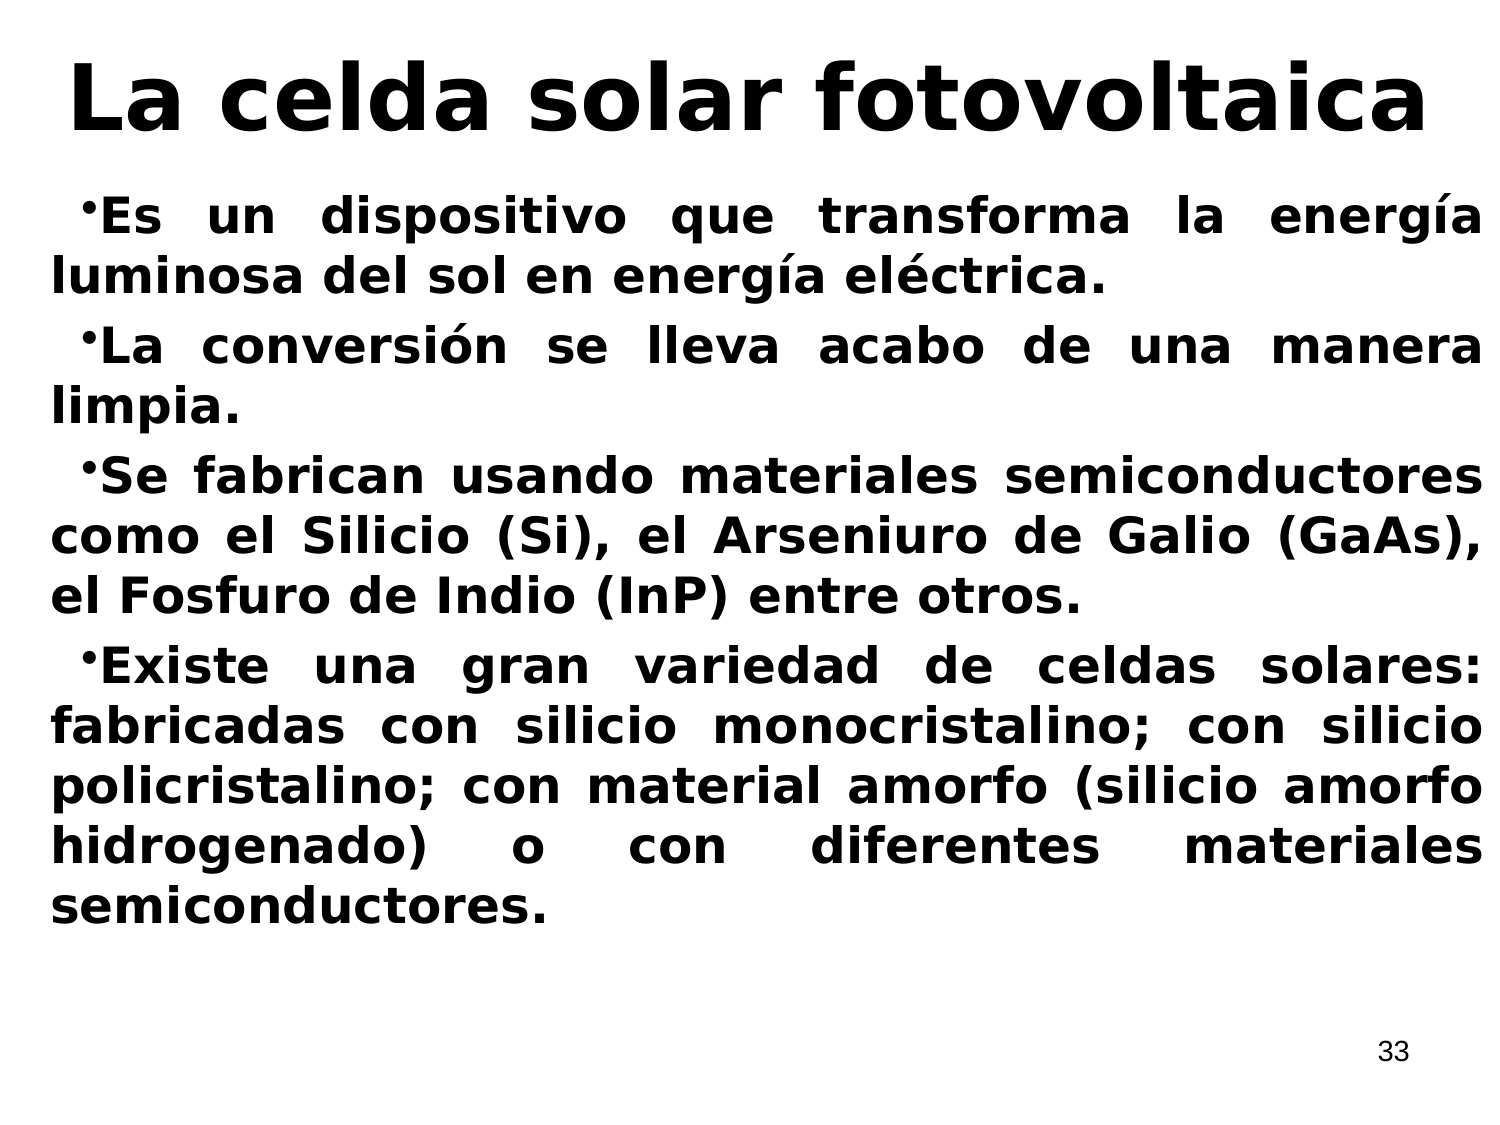

# La celda solar fotovoltaica
Es un dispositivo que transforma la energía luminosa del sol en energía eléctrica.
La conversión se lleva acabo de una manera limpia.
Se fabrican usando materiales semiconductores como el Silicio (Si), el Arseniuro de Galio (GaAs), el Fosfuro de Indio (InP) entre otros.
Existe una gran variedad de celdas solares: fabricadas con silicio monocristalino; con silicio policristalino; con material amorfo (silicio amorfo hidrogenado) o con diferentes materiales semiconductores.

33